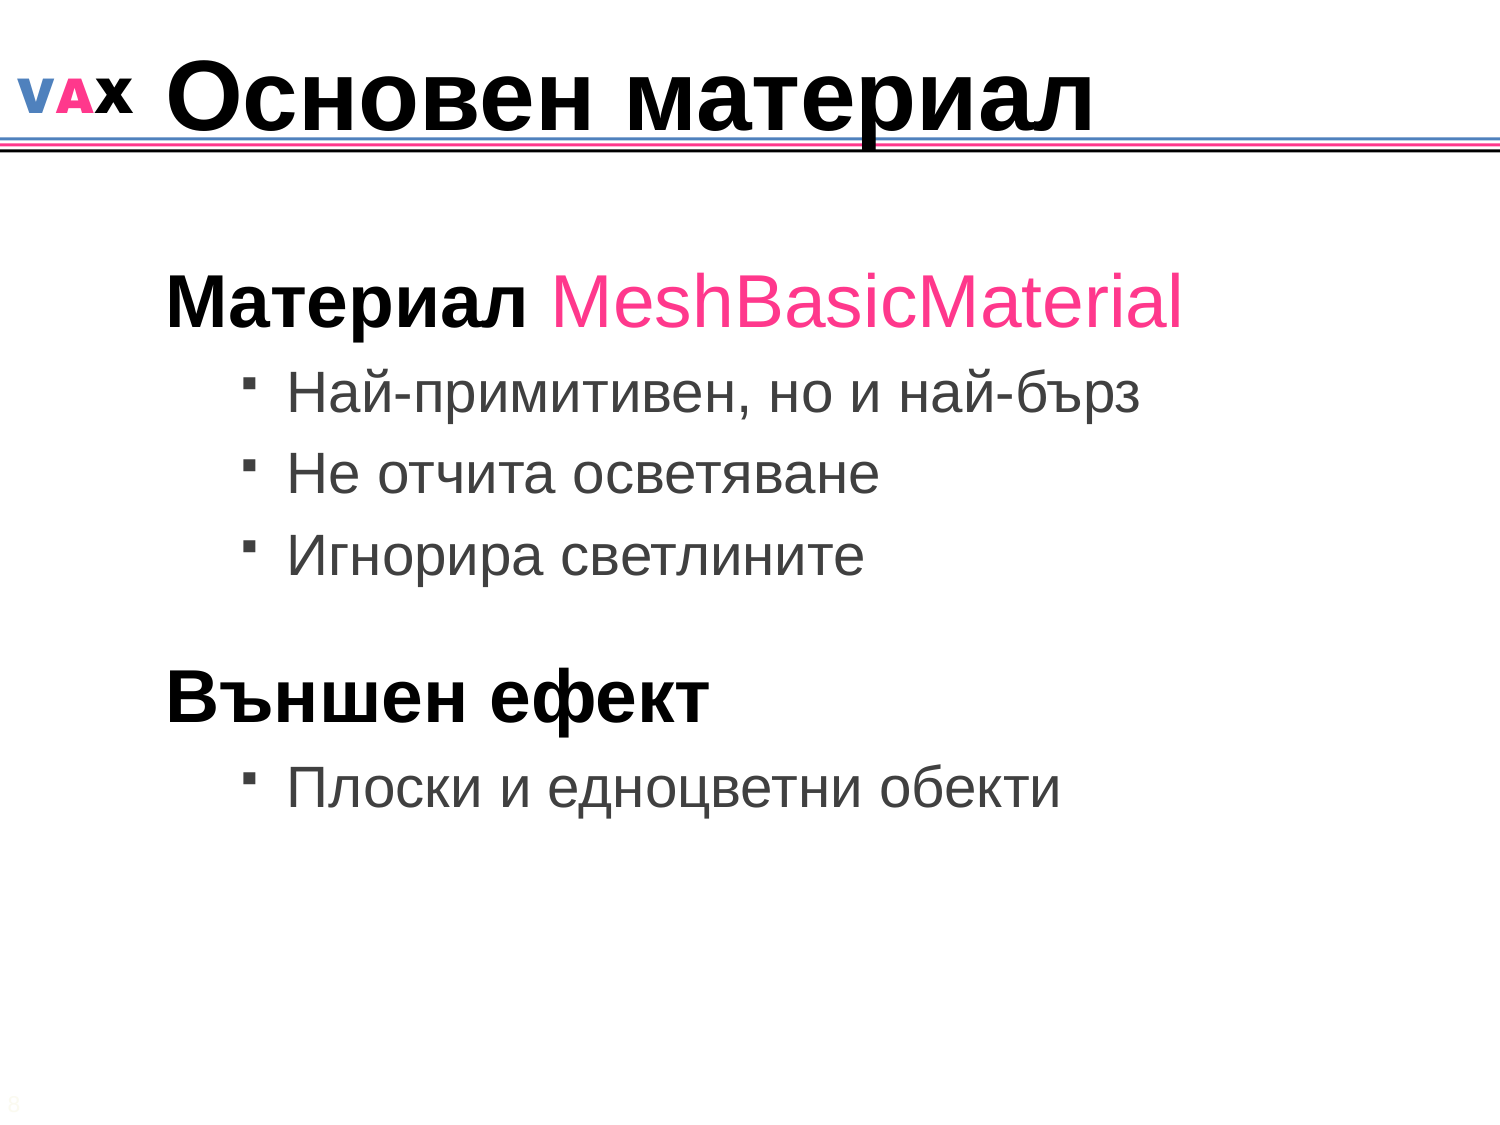

# Основен материал
Материал MeshBasicMaterial
Най-примитивен, но и най-бърз
Не отчита осветяване
Игнорира светлините
Външен ефект
Плоски и едноцветни обекти